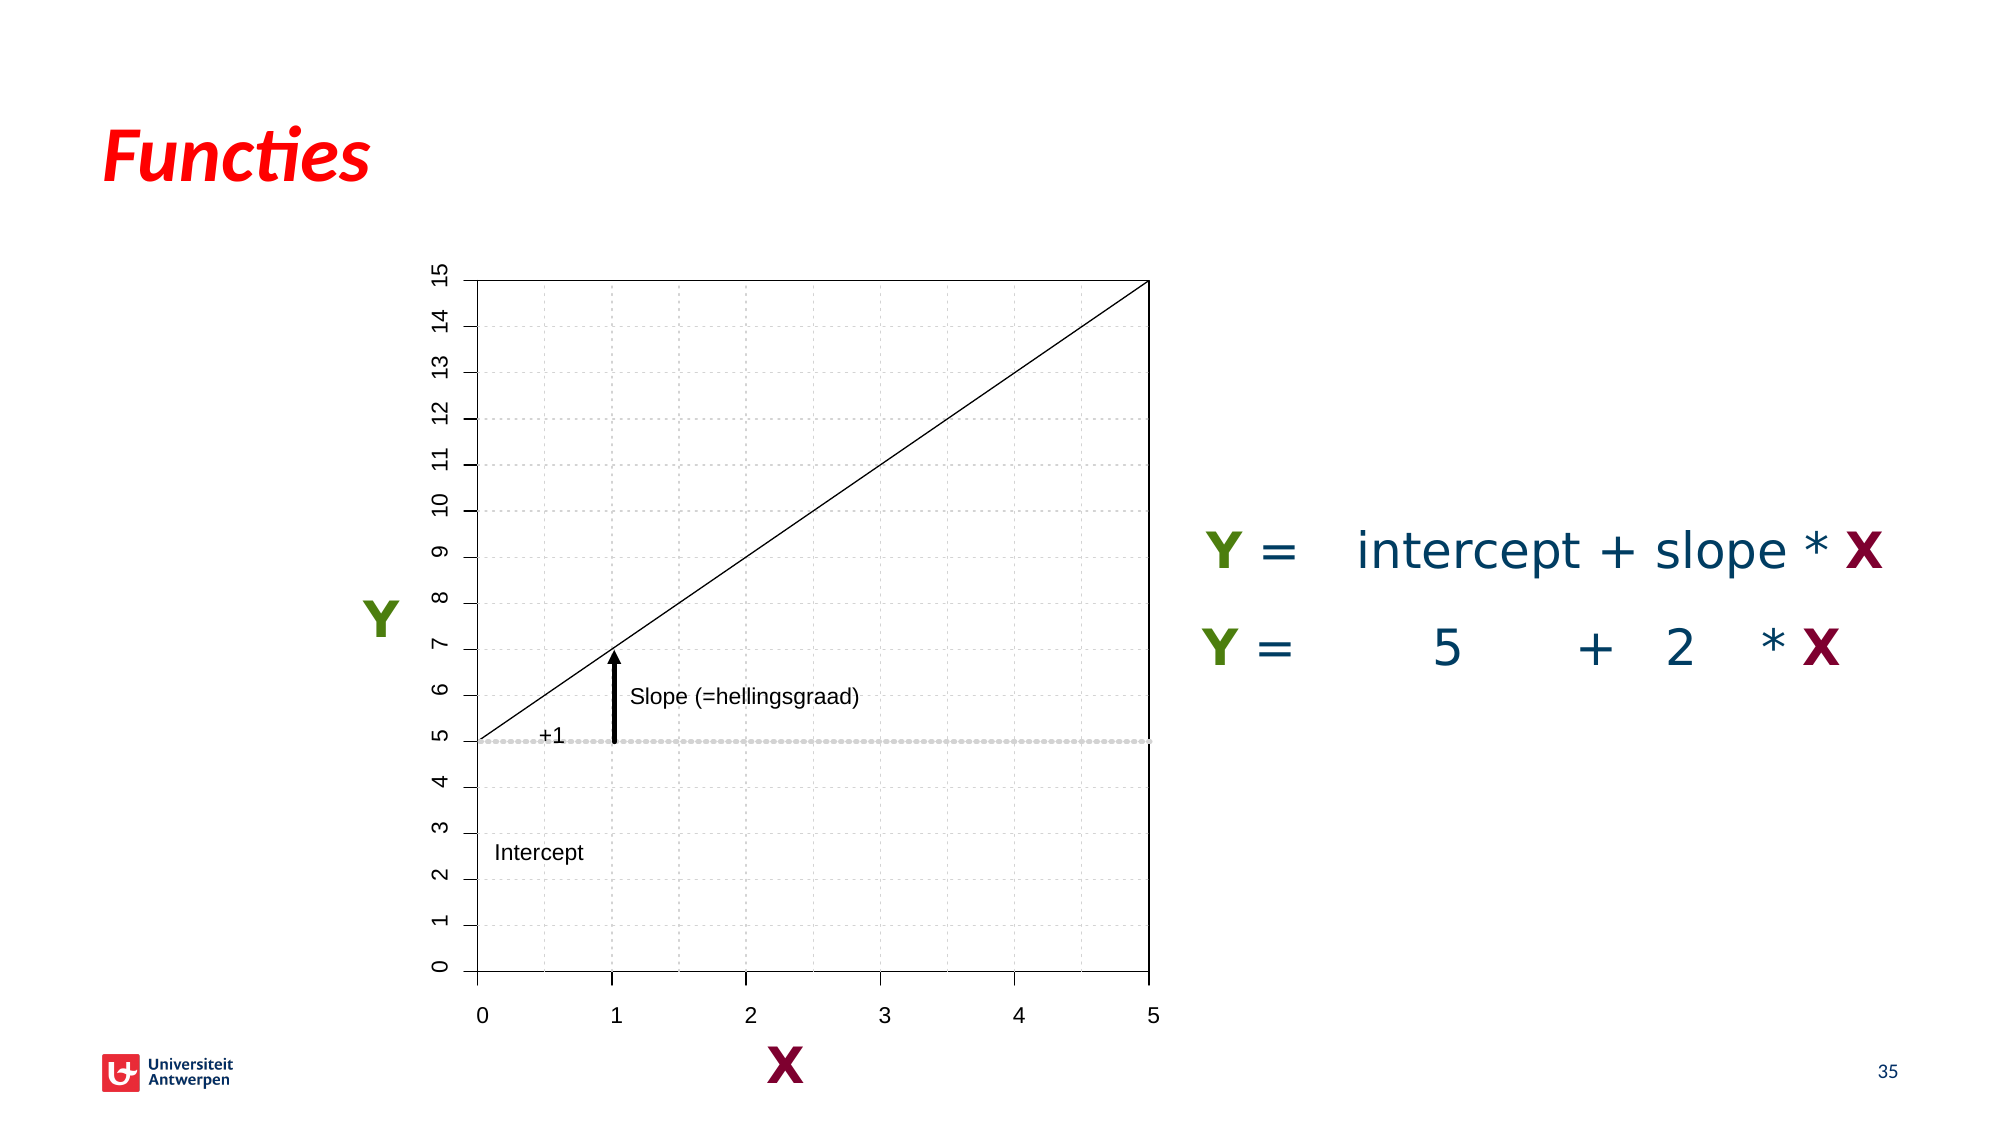

# Functies

5
1

4
1

3
1

2
1

1
1

0
1

9

8

7

6

5

4

3

2

1

0

0
1
2
3
4
5

Y = 	intercept + slope * X
Y
Y = 	     5       +   2    * X

Slope (=hellingsgraad)
+1

Intercept
X
35